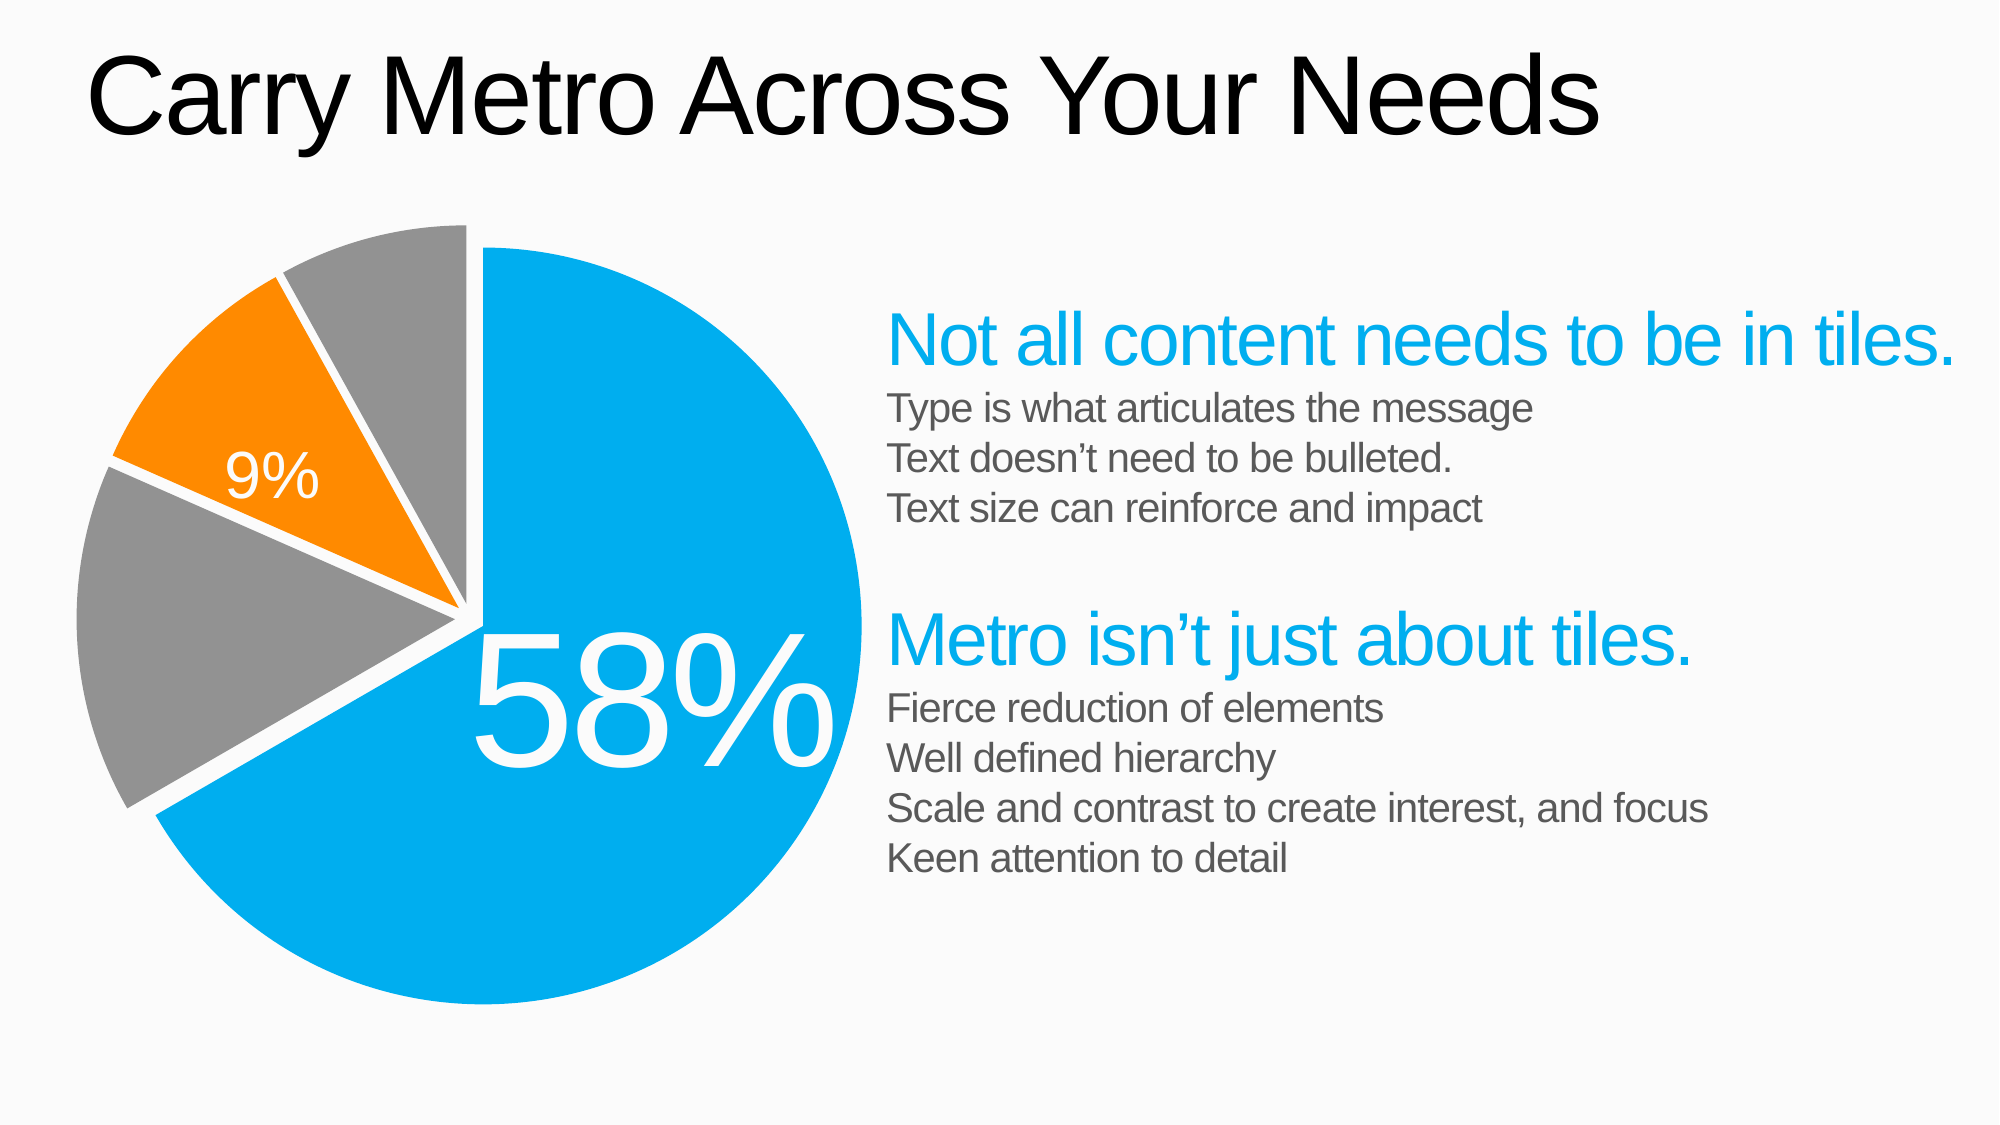

# Carry Metro Across Your Needs

### Chart

| Category | Sales |
|---|---|
| 1st Qtr | 58.0 |
| 2nd Qtr | 13.0 |
| 3rd Qtr | 9.0 |
| 4th Qtr | 7.0 |
Not all content needs to be in tiles.
Type is what articulates the message
Text doesn’t need to be bulleted.
Text size can reinforce and impact

Metro isn’t just about tiles.
Fierce reduction of elements
Well defined hierarchy
Scale and contrast to create interest, and focus
Keen attention to detail
9%
58%